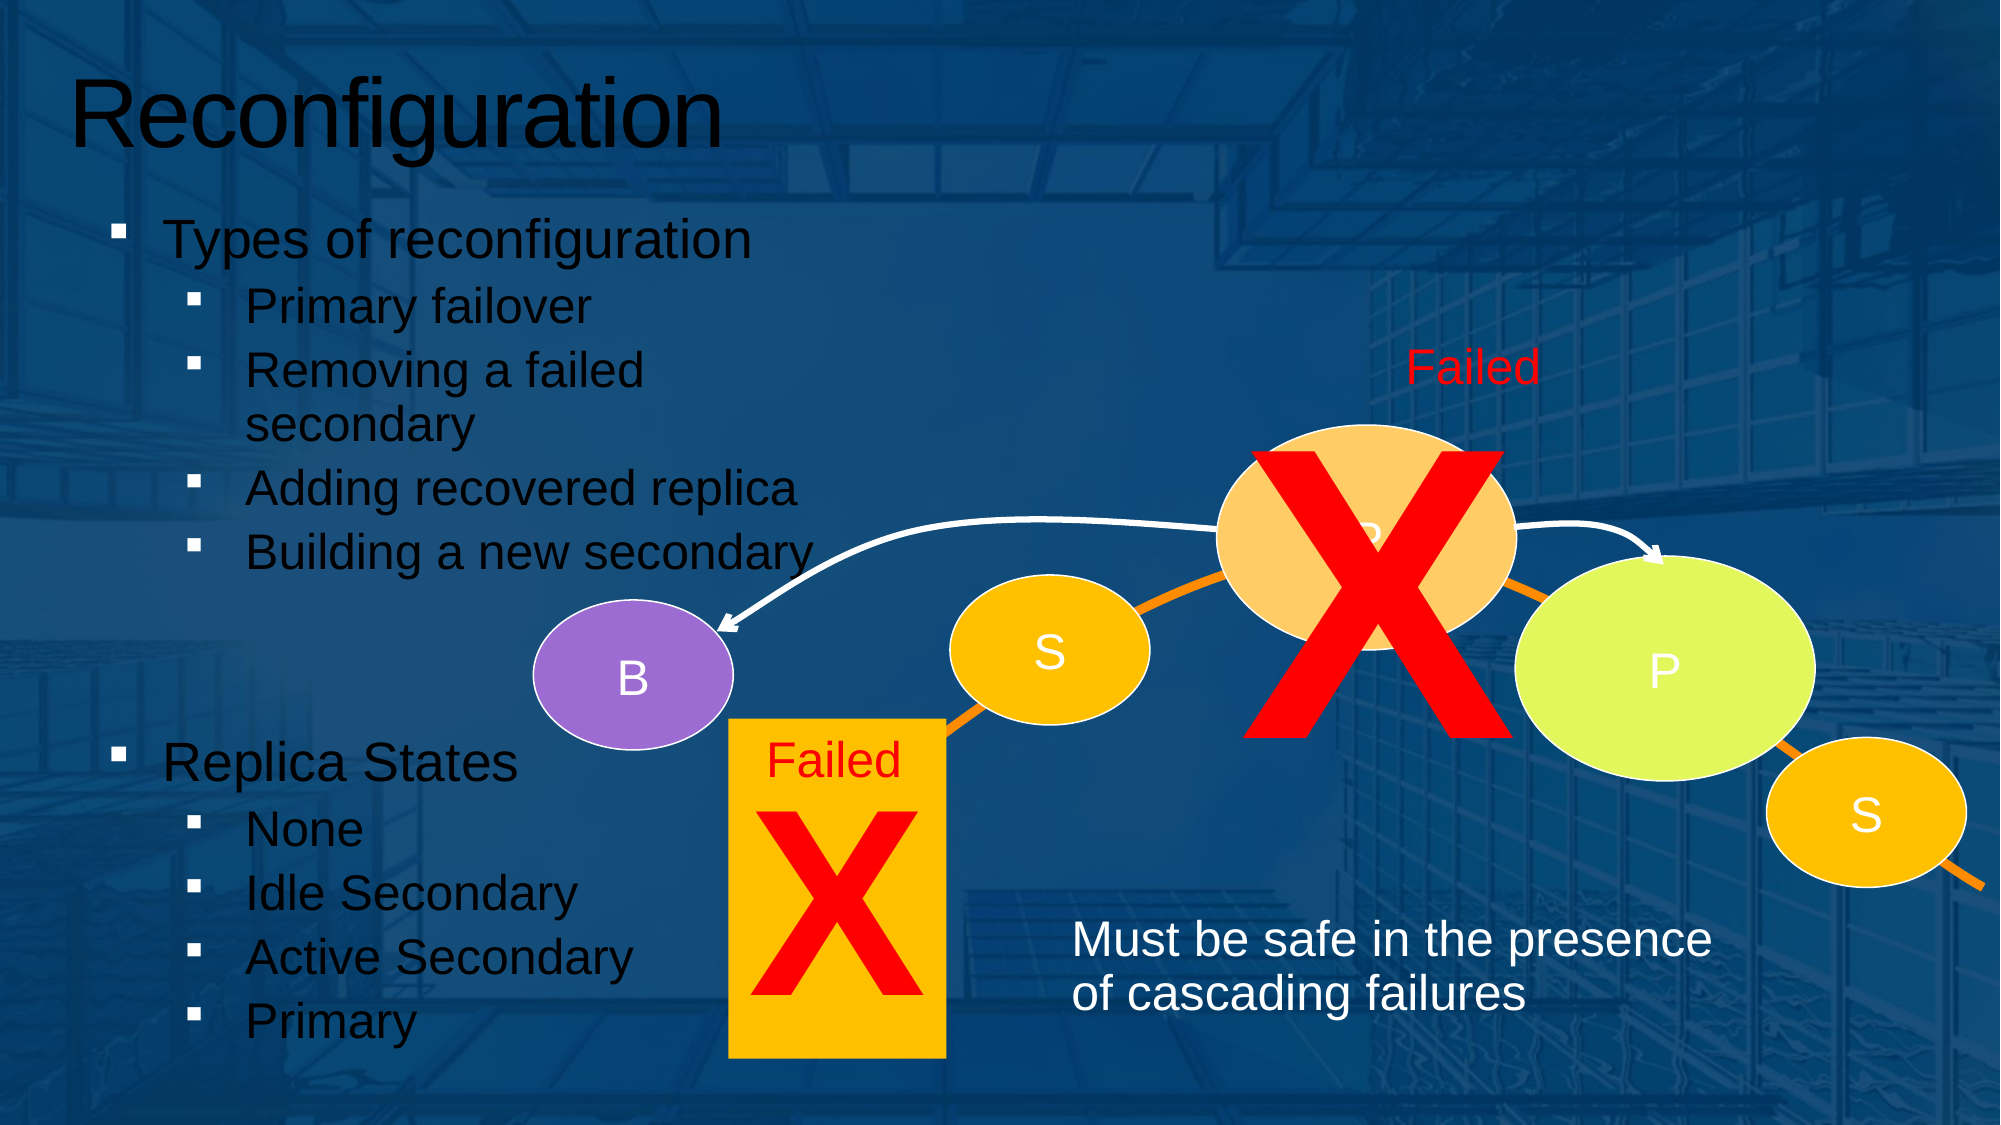

# Reconfiguration
Types of reconfiguration
Primary failover
Removing a failed secondary
Adding recovered replica
Building a new secondary

Replica States
None
Idle Secondary
Active Secondary
Primary
X
Failed
P

P
S
B
S
S
X
Failed
S
S
Must be safe in the presence of cascading failures